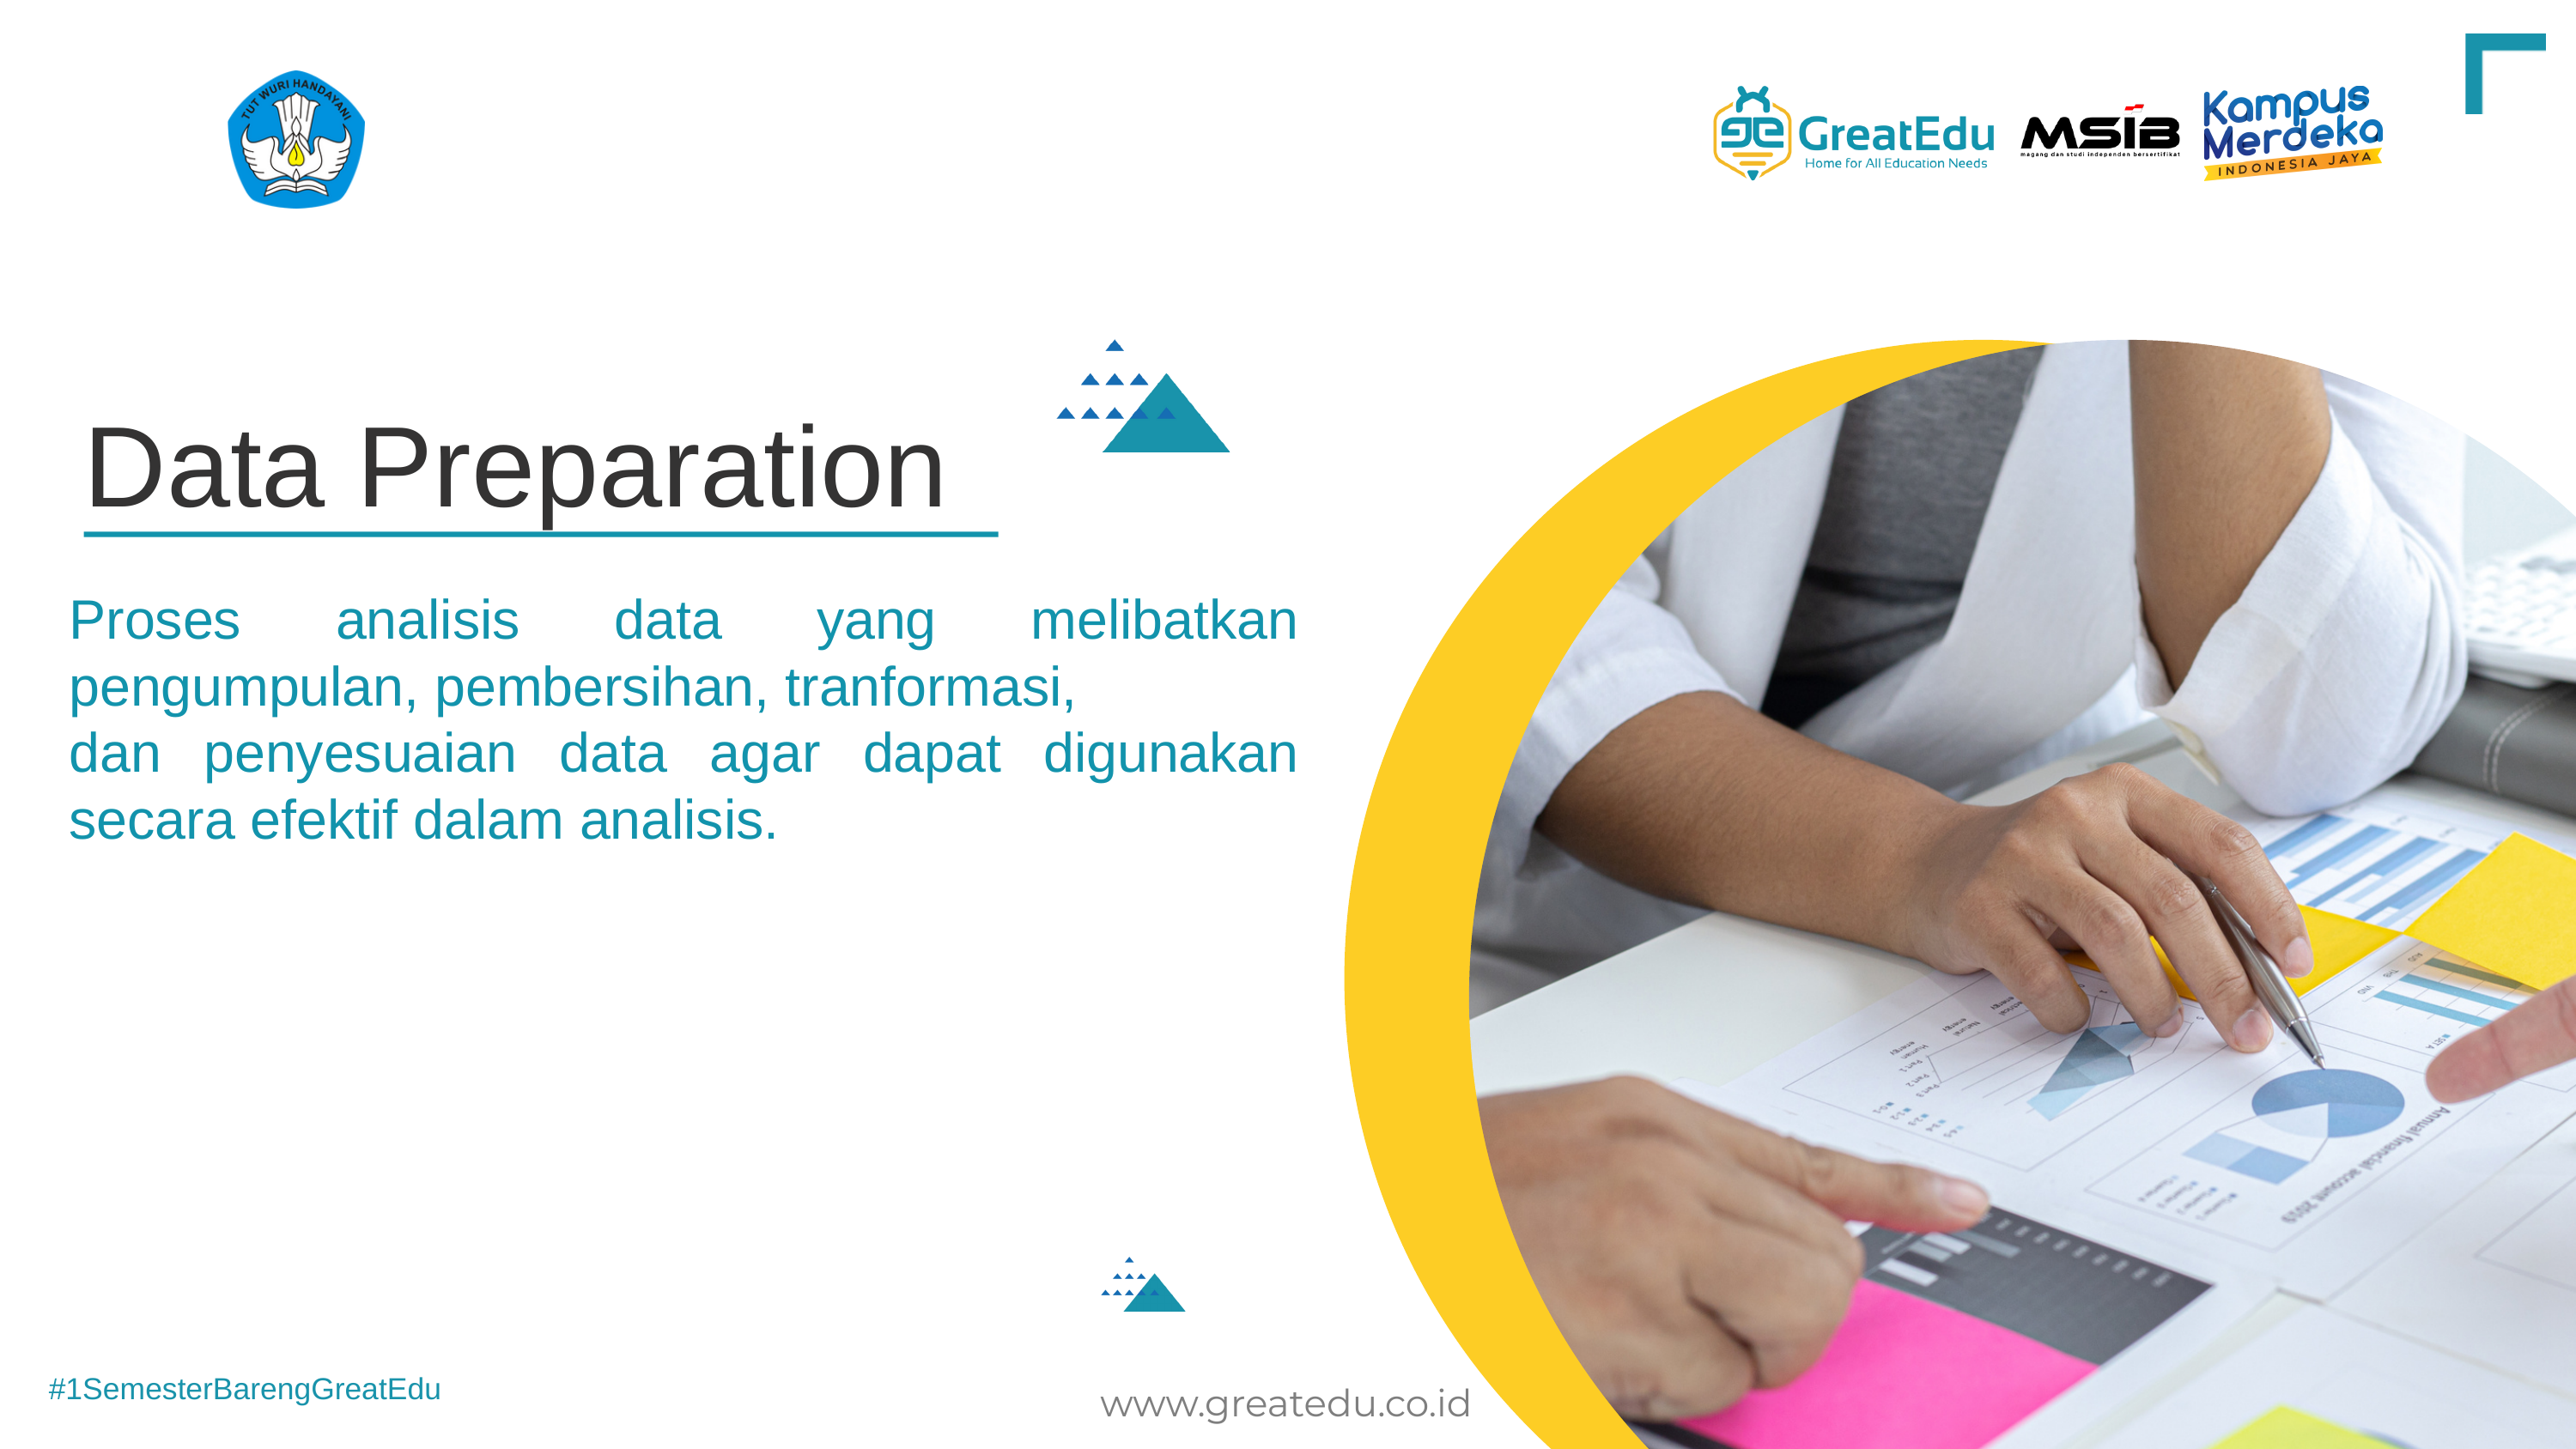

Data Preparation

Proses analisis data yang melibatkan pengumpulan, pembersihan, tranformasi,
dan penyesuaian data agar dapat digunakan secara efektif dalam analisis.

www.greatedu.co.id
SIB Cycle 5 |Data Analyst
#1SemesterBarengGreatEdu